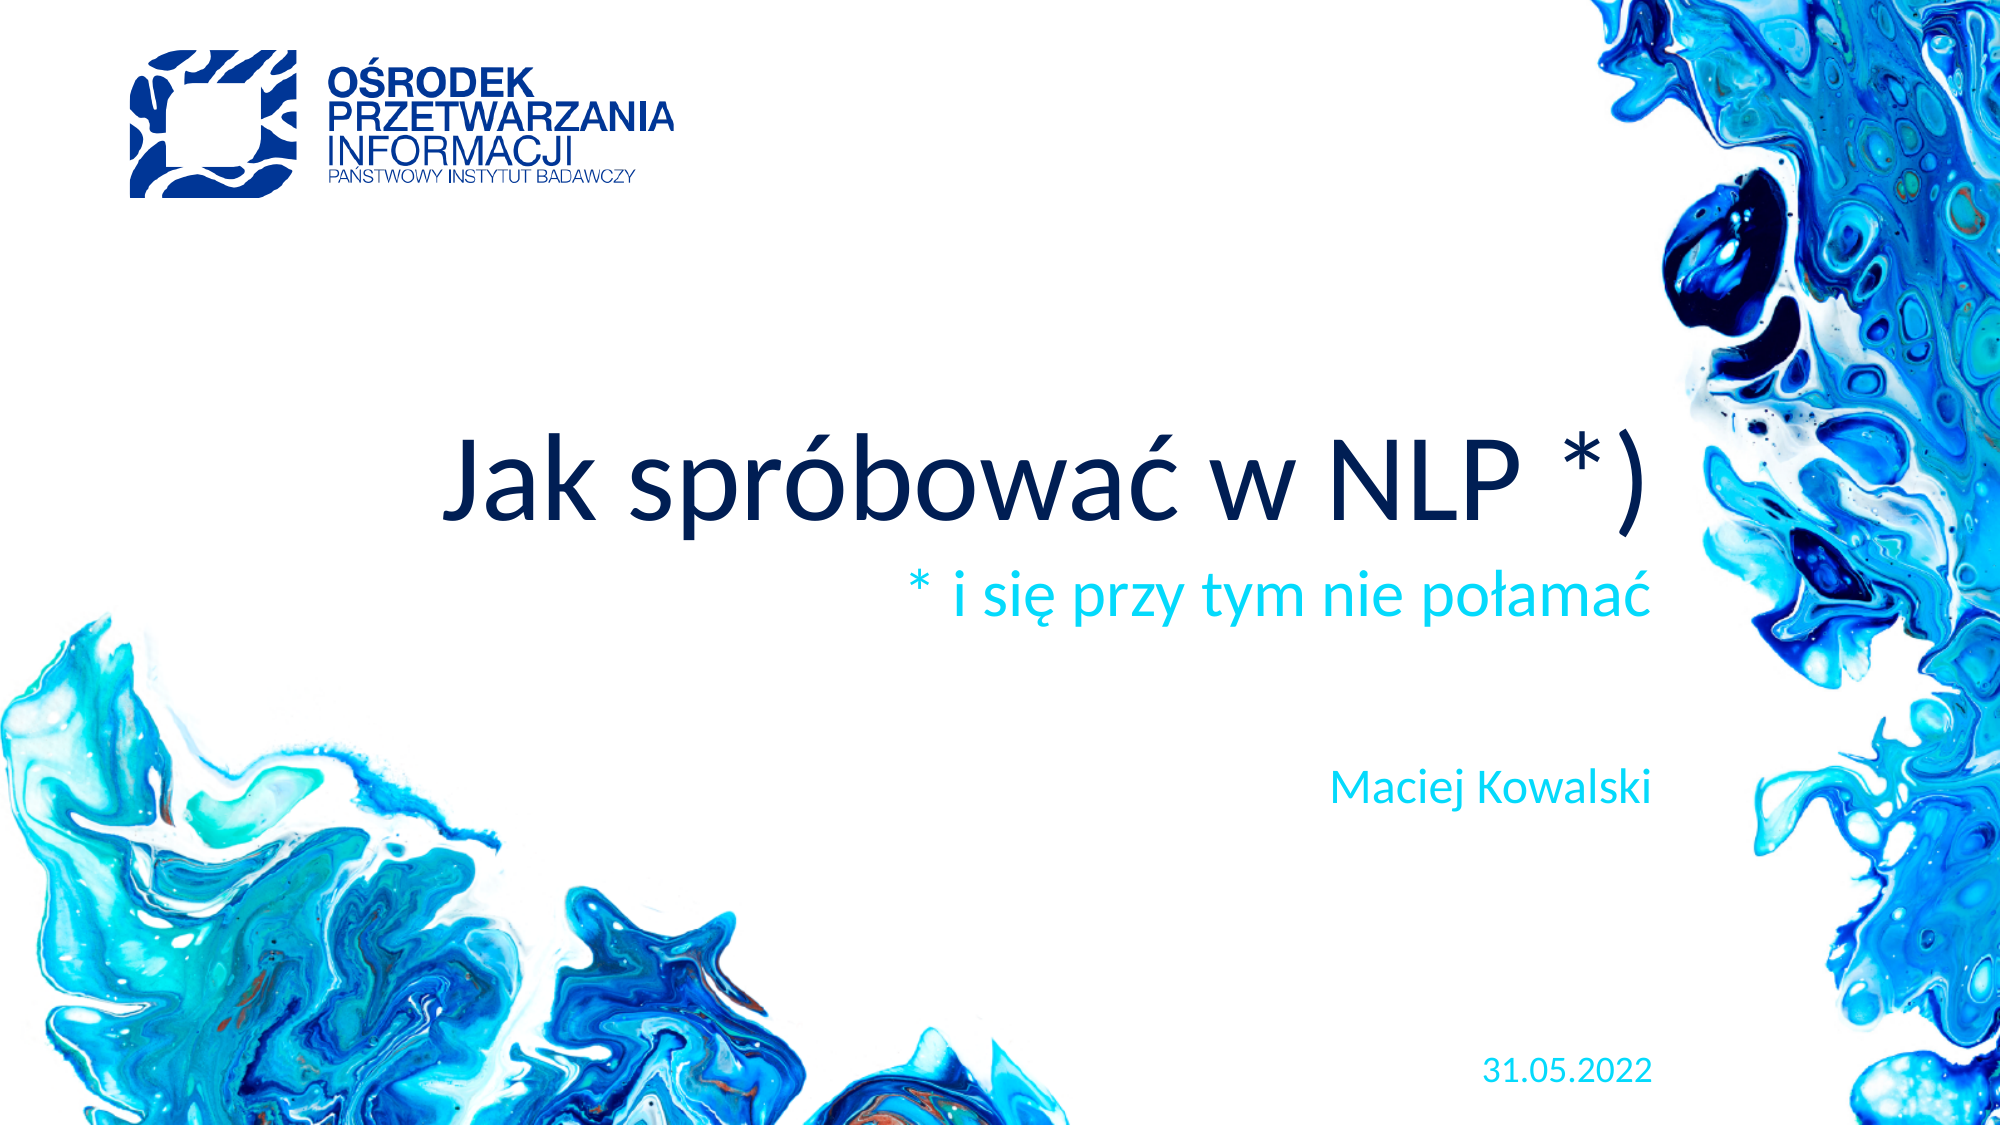

# Jak spróbować w NLP *)
* i się przy tym nie połamać
Maciej Kowalski
31.05.2022